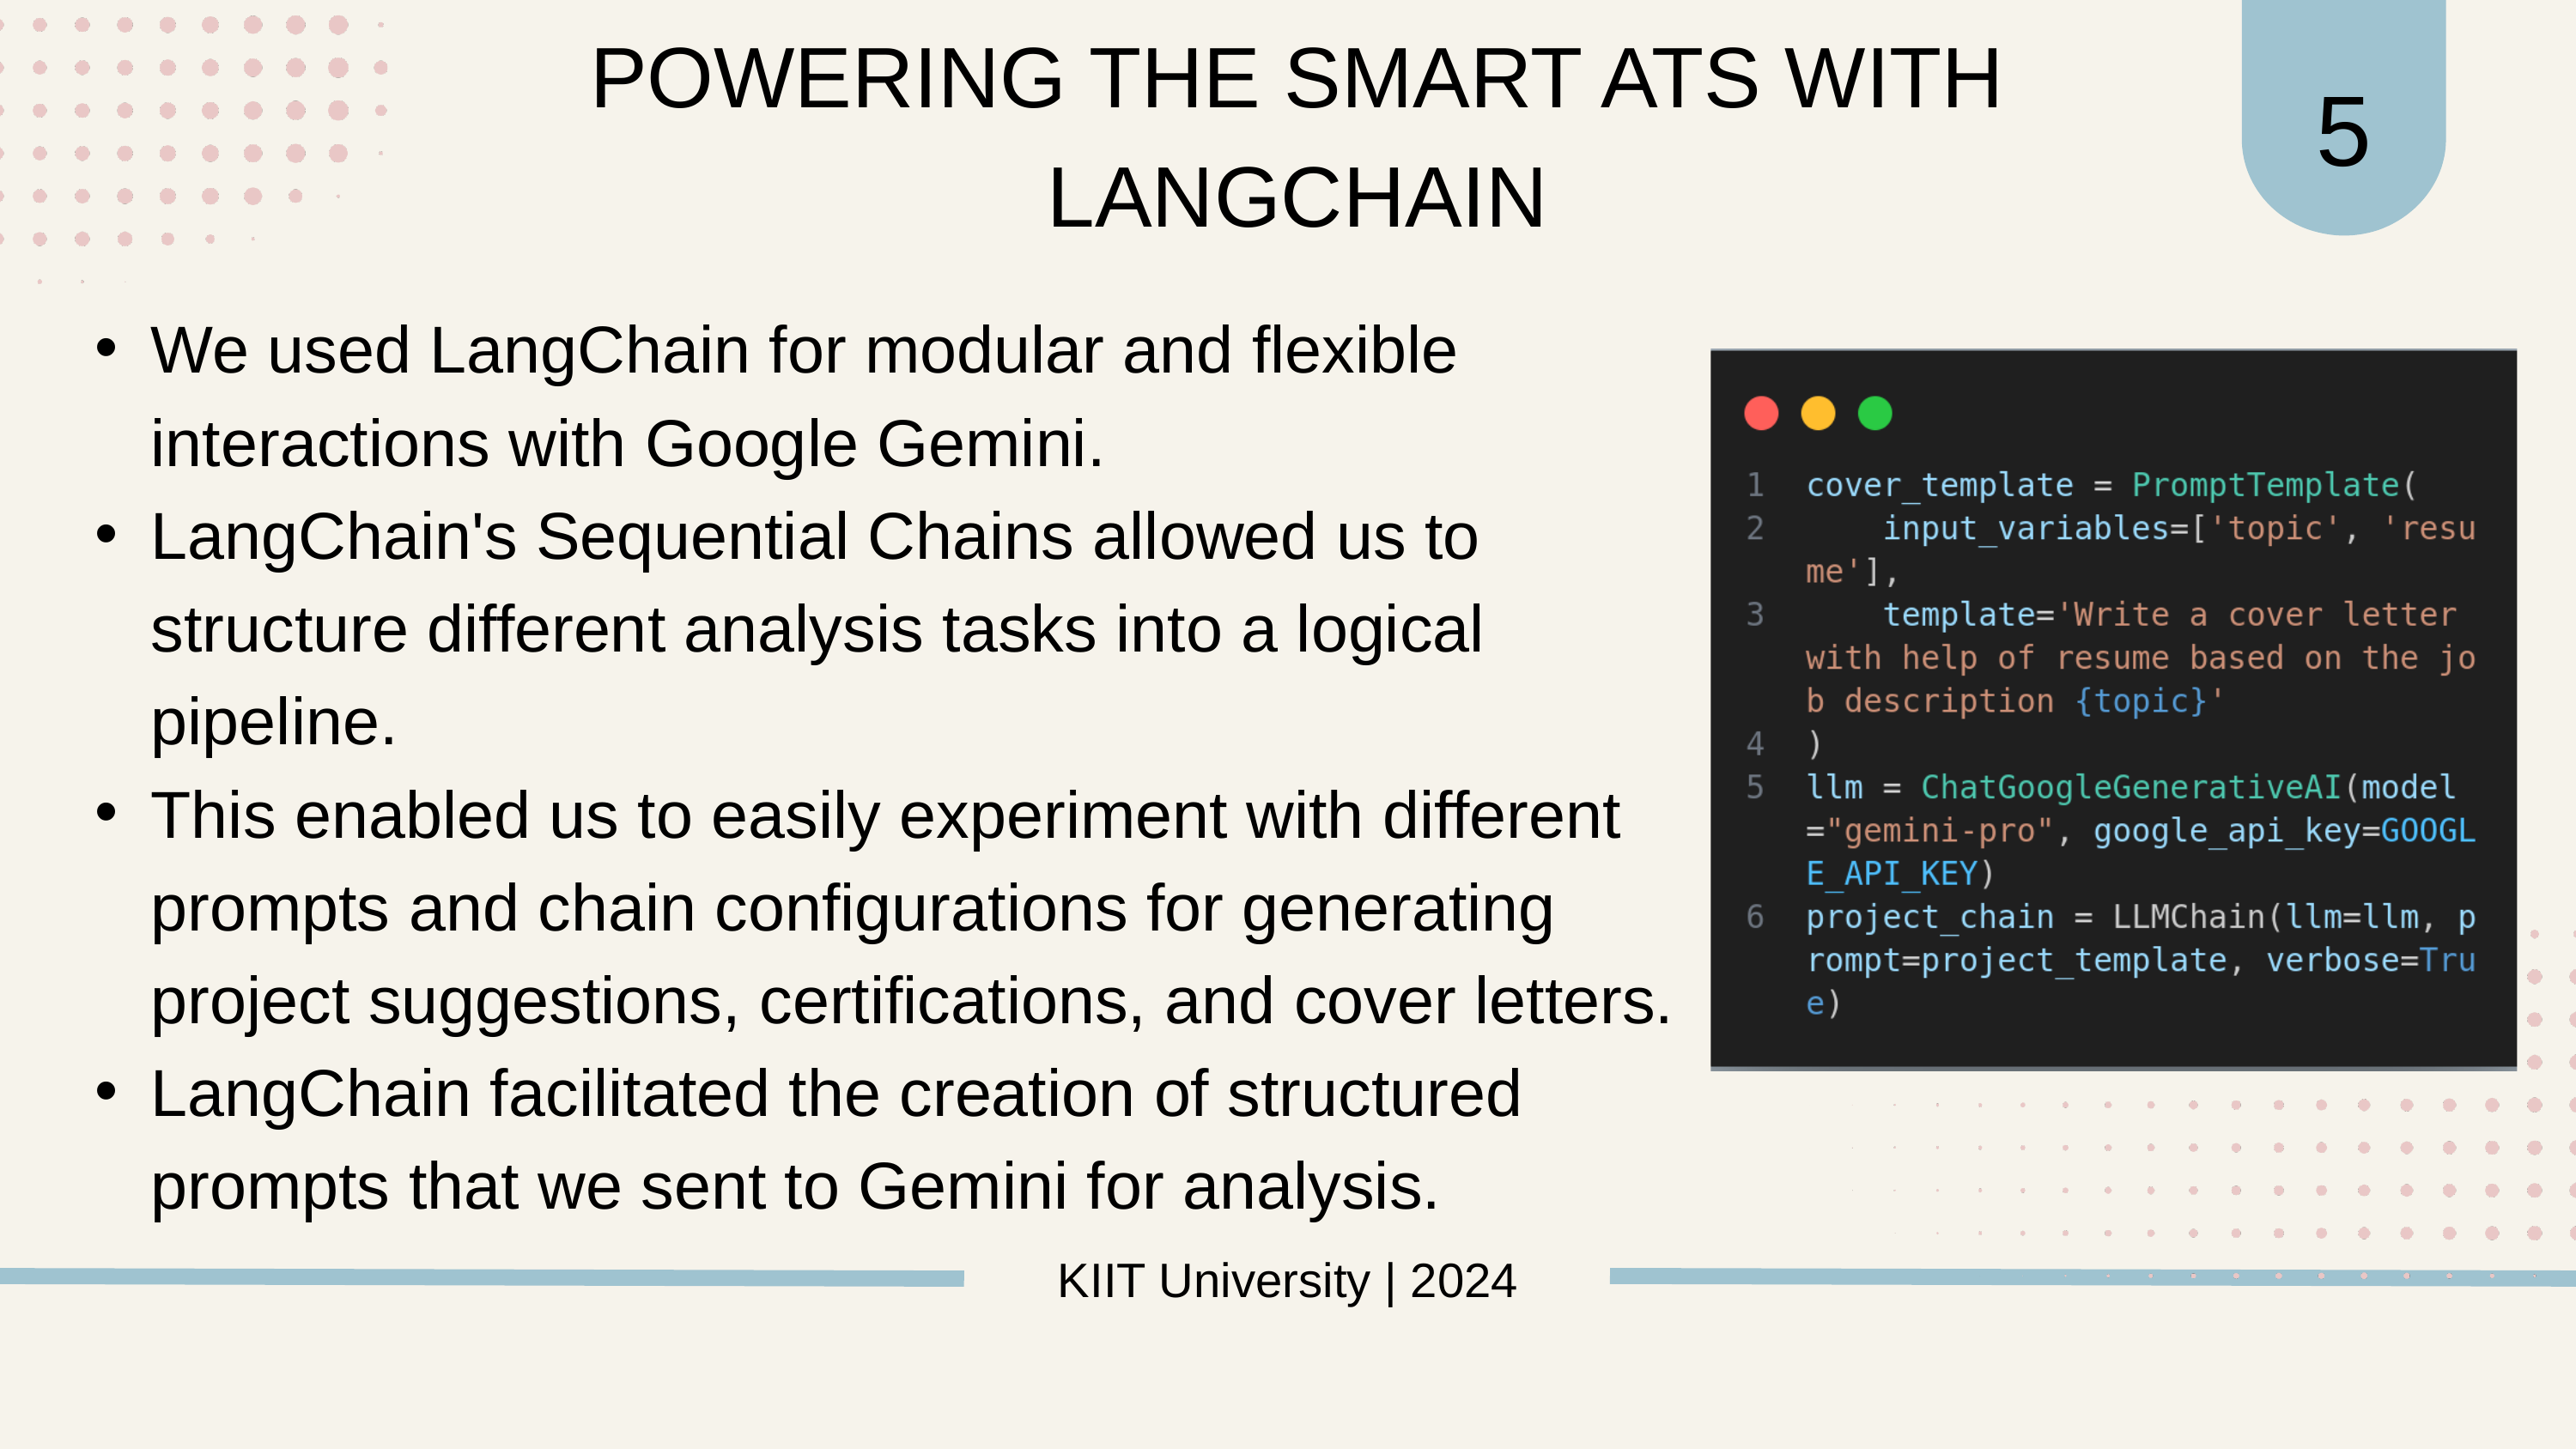

5

POWERING THE SMART ATS WITH LANGCHAIN

We used LangChain for modular and flexible interactions with Google Gemini.
LangChain's Sequential Chains allowed us to structure different analysis tasks into a logical pipeline.
This enabled us to easily experiment with different prompts and chain configurations for generating project suggestions, certifications, and cover letters.
LangChain facilitated the creation of structured prompts that we sent to Gemini for analysis.

KIIT University | 2024